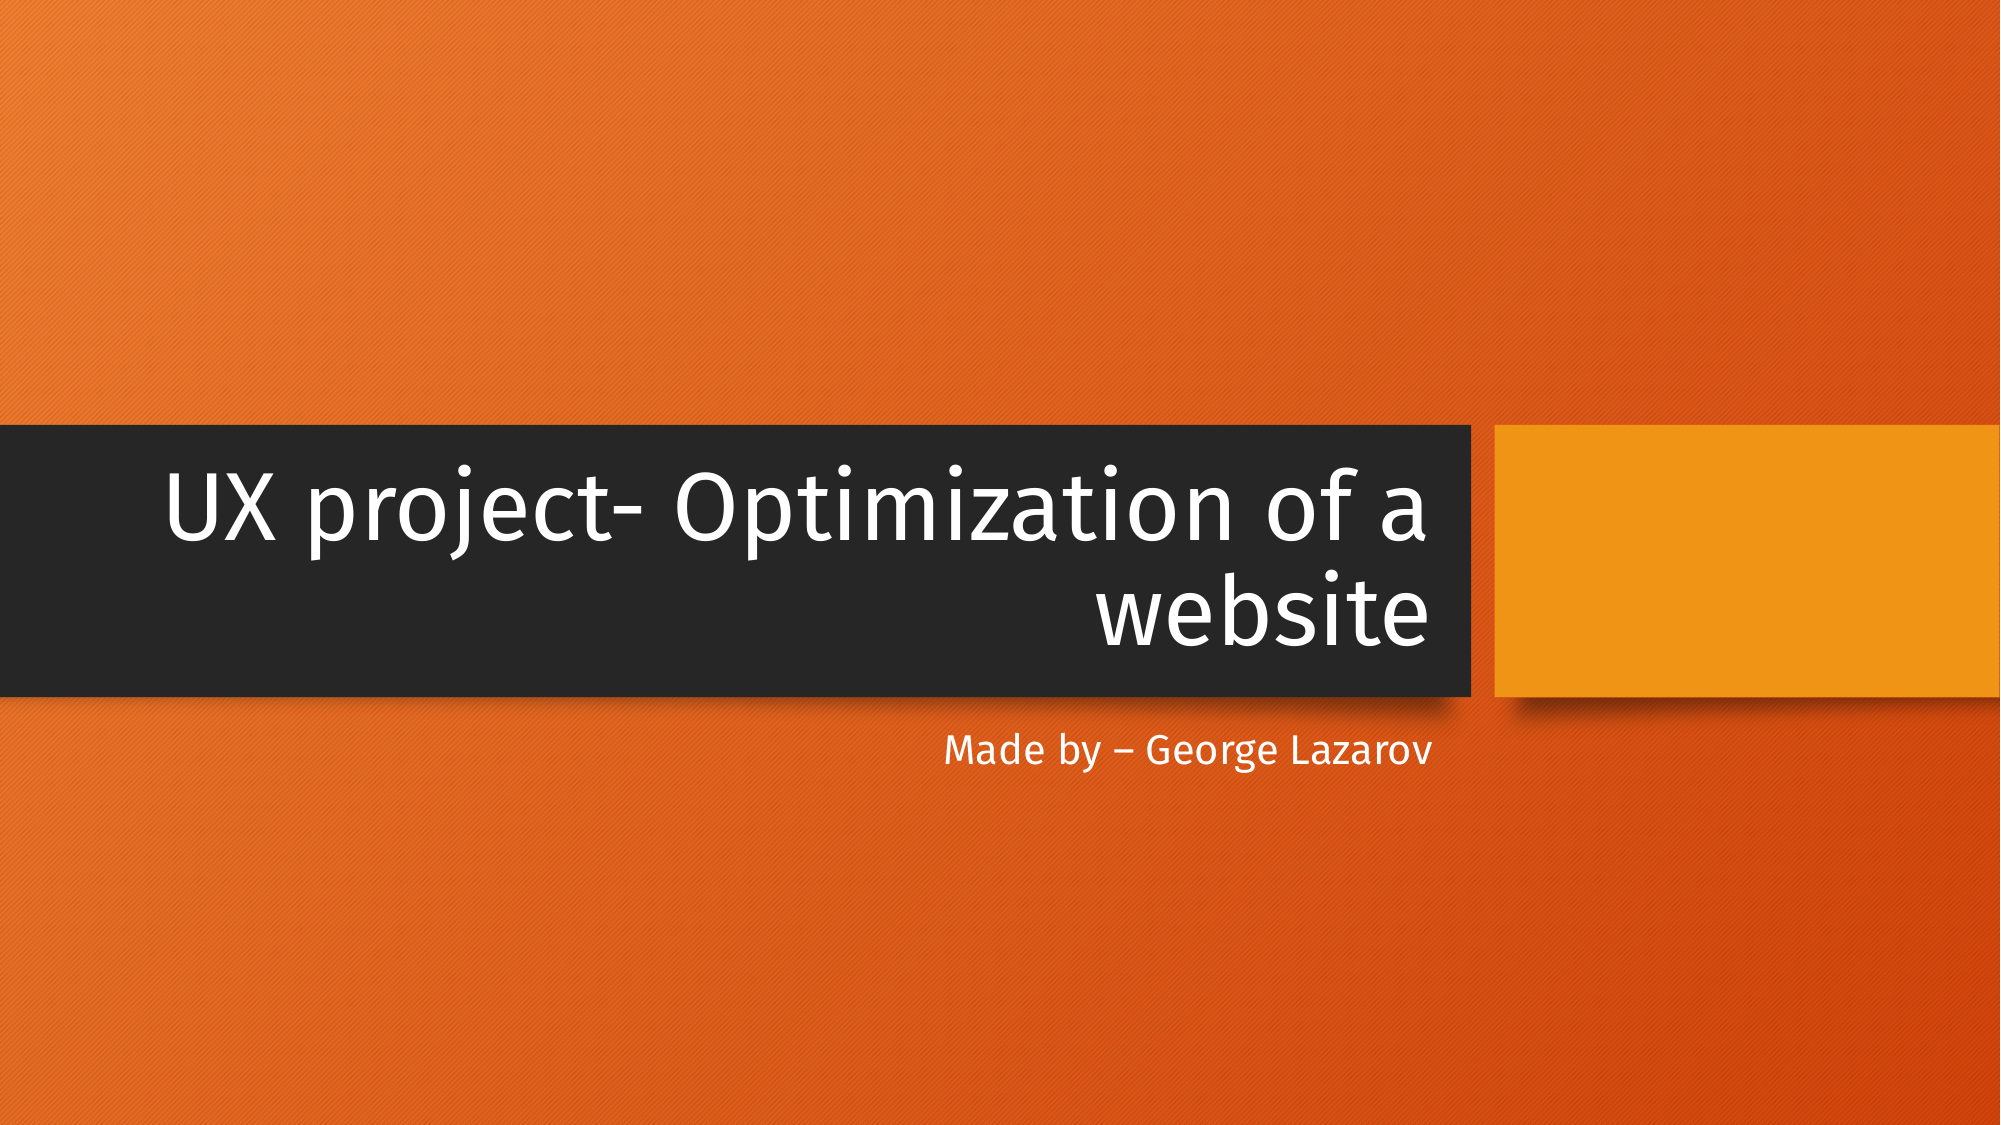

# UX project- Optimization of a website
Made by – George Lazarov